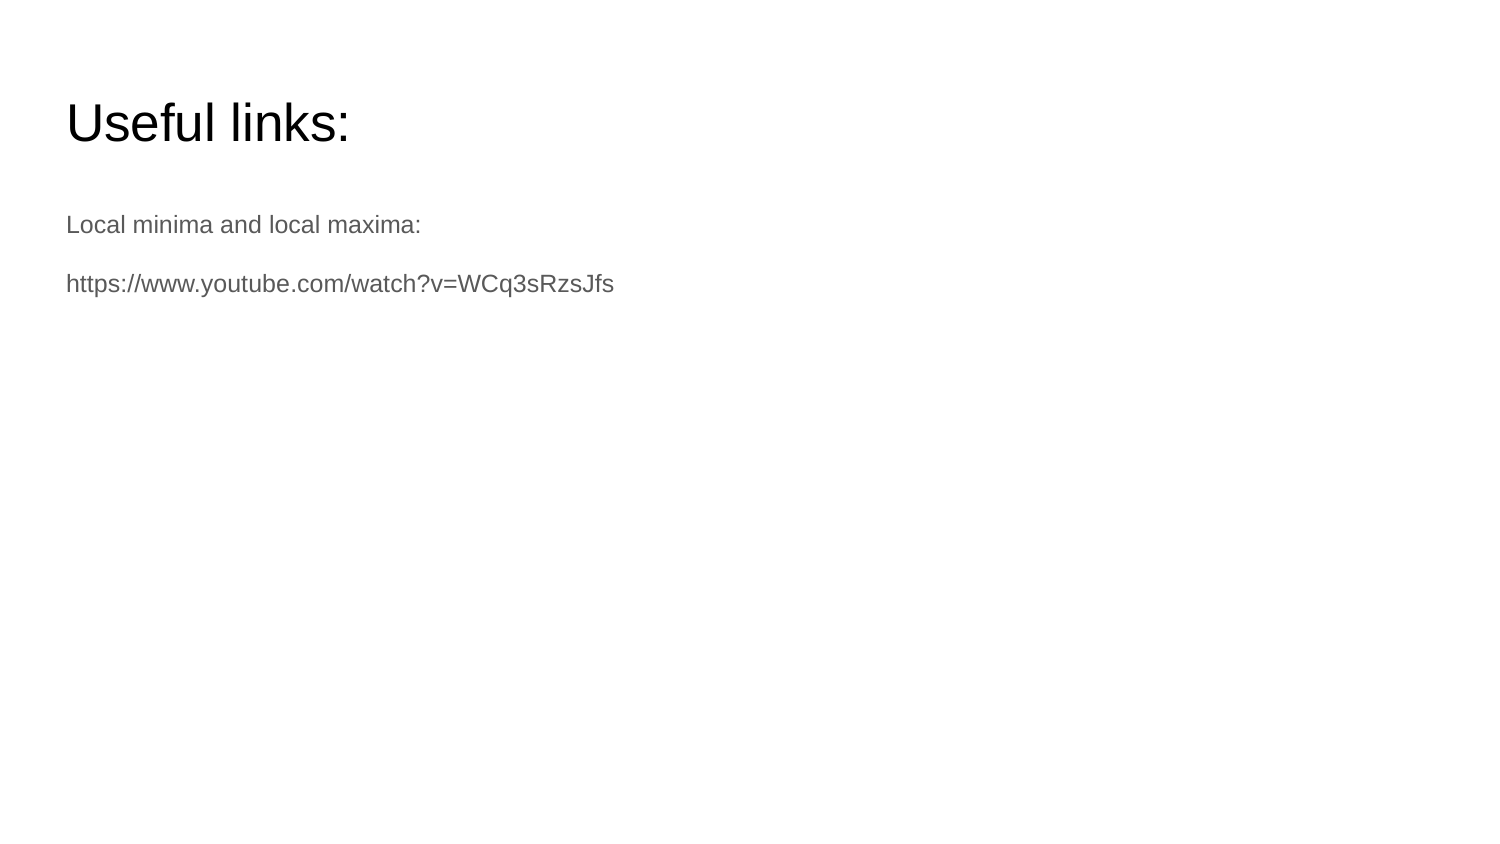

# Useful links:
Local minima and local maxima:
https://www.youtube.com/watch?v=WCq3sRzsJfs